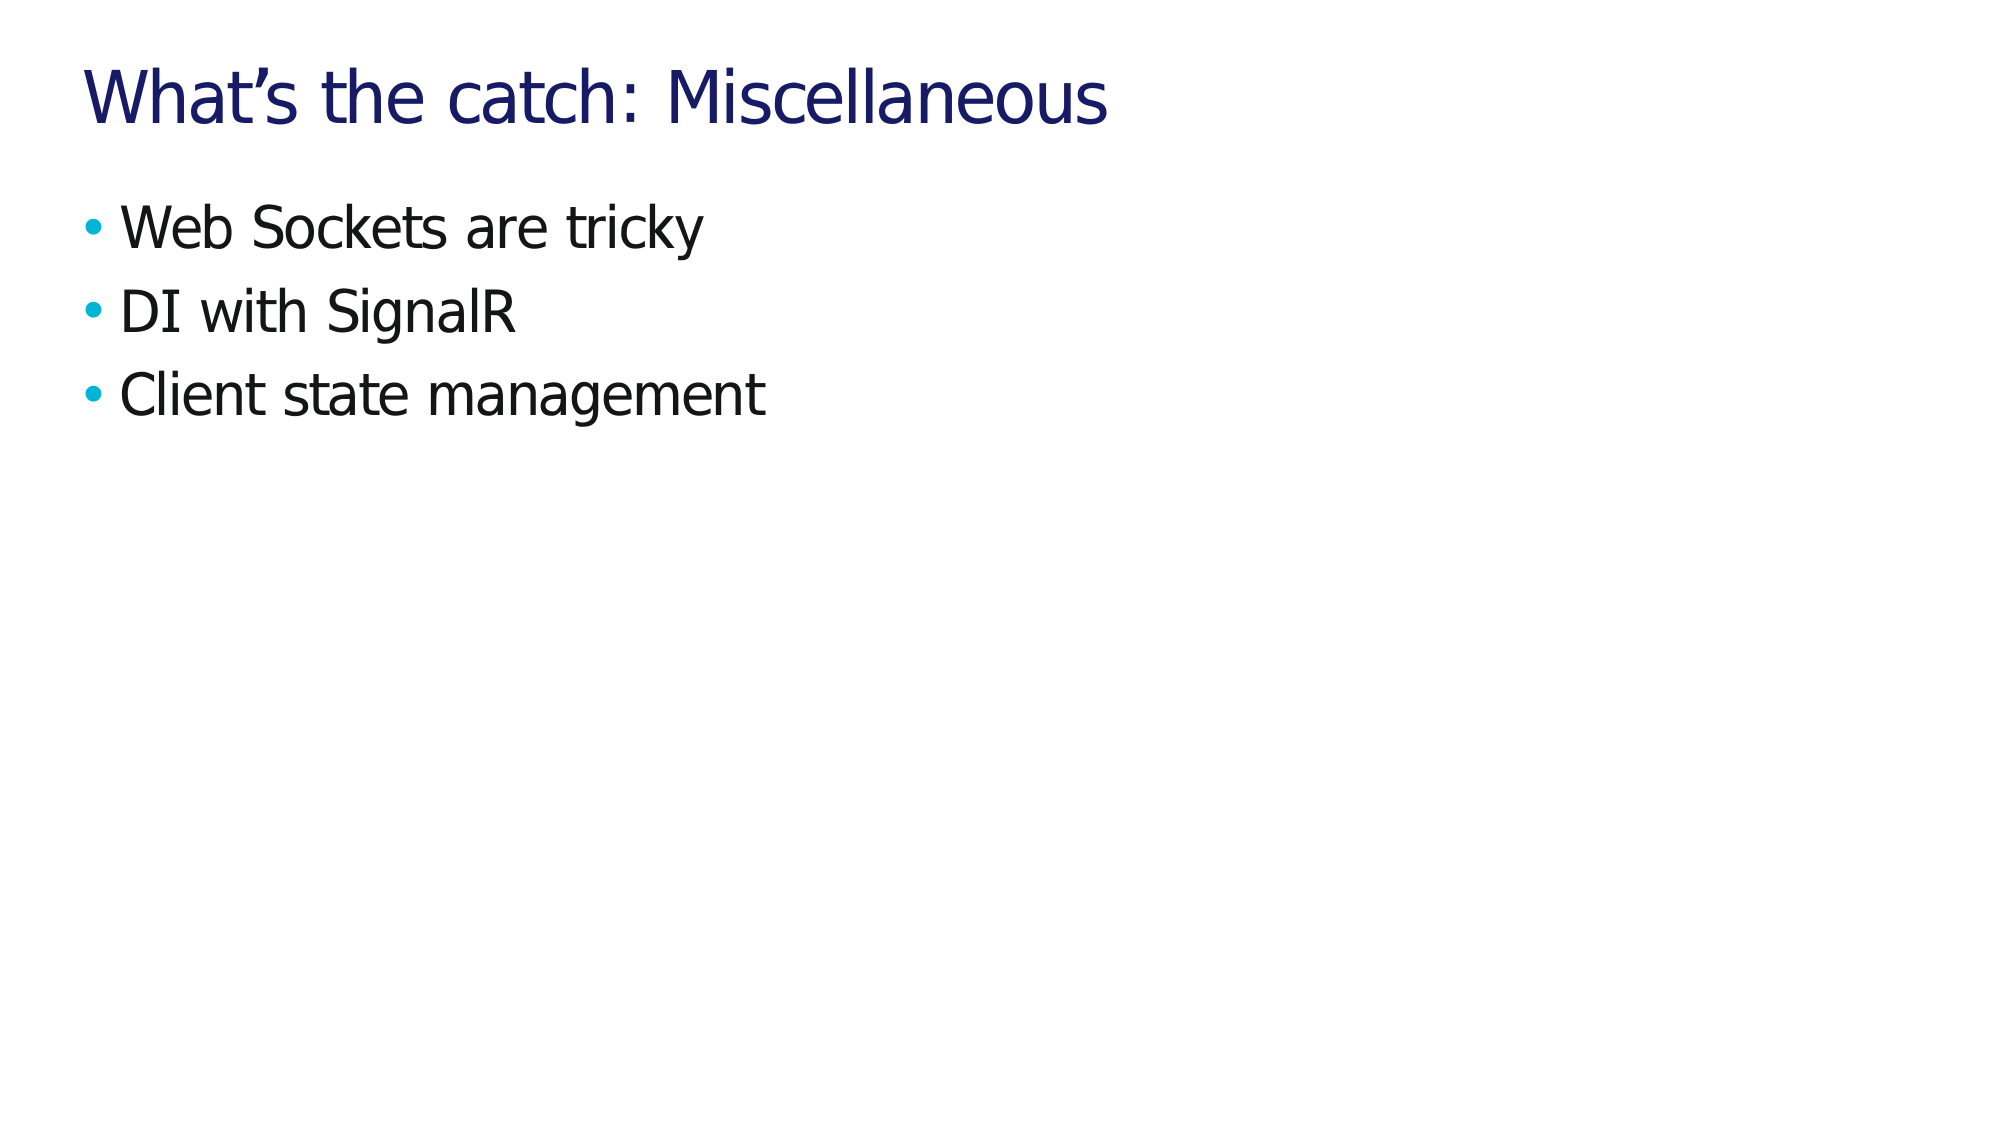

# What’s the catch: Miscellaneous
Web Sockets are tricky
DI with SignalR
Client state management